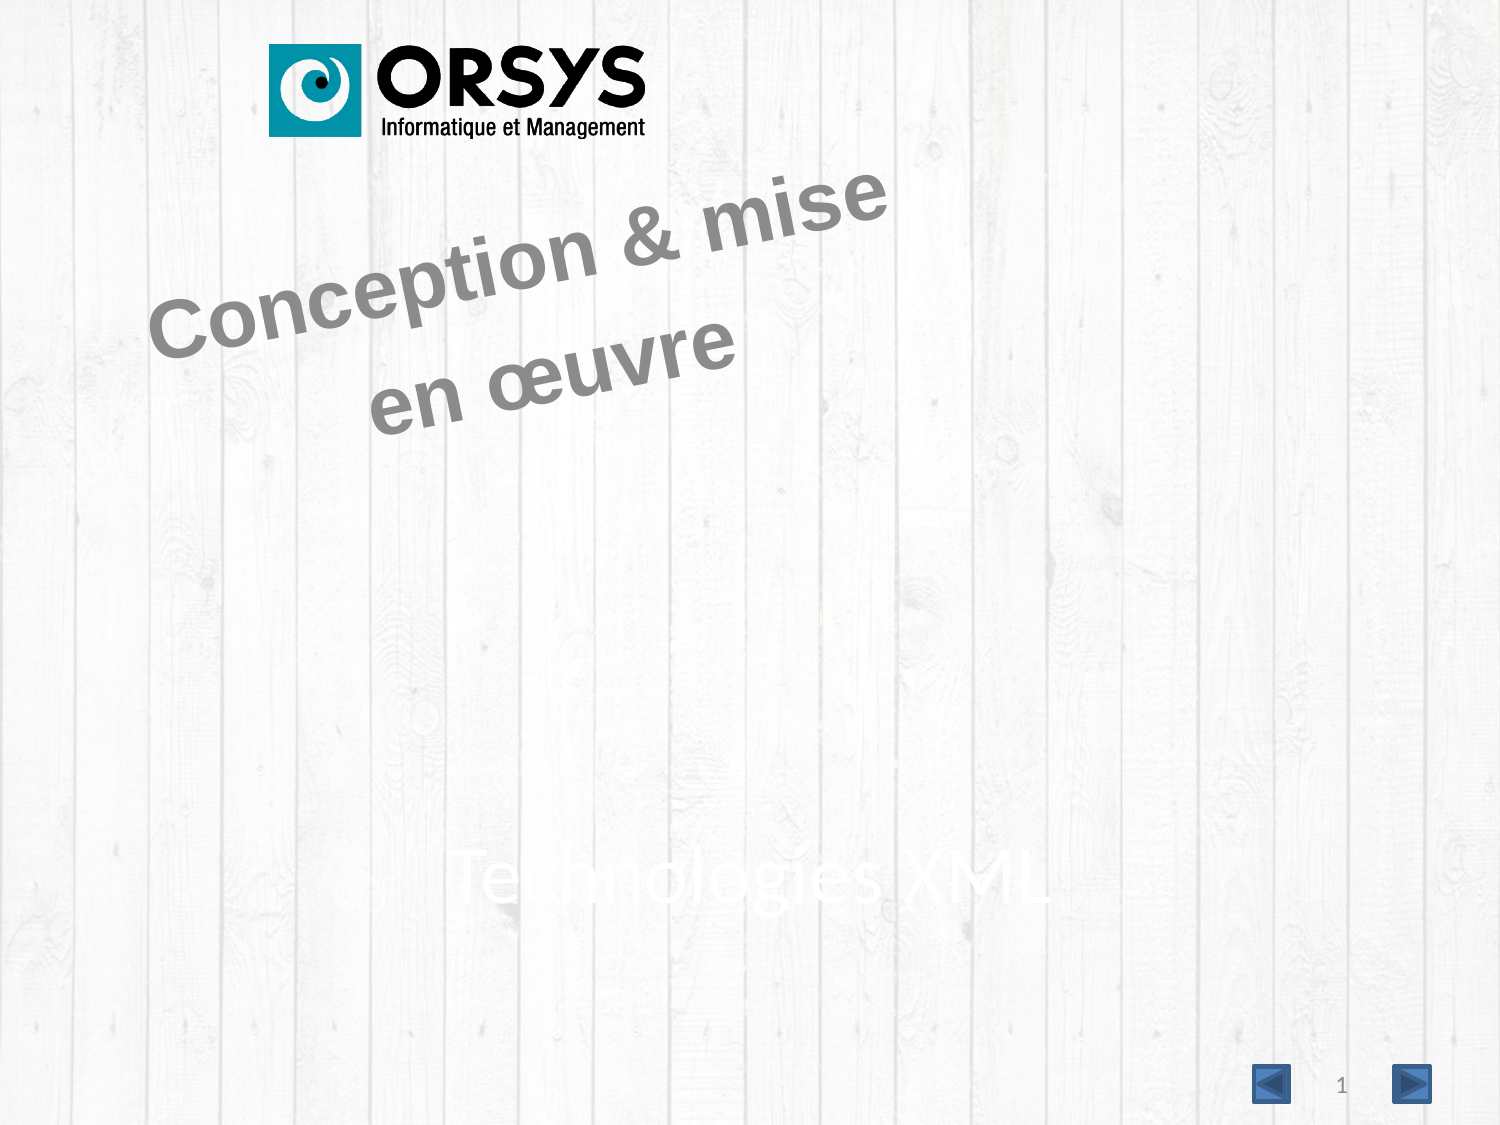

Conception & mise
en œuvre
# Technologies XML
1